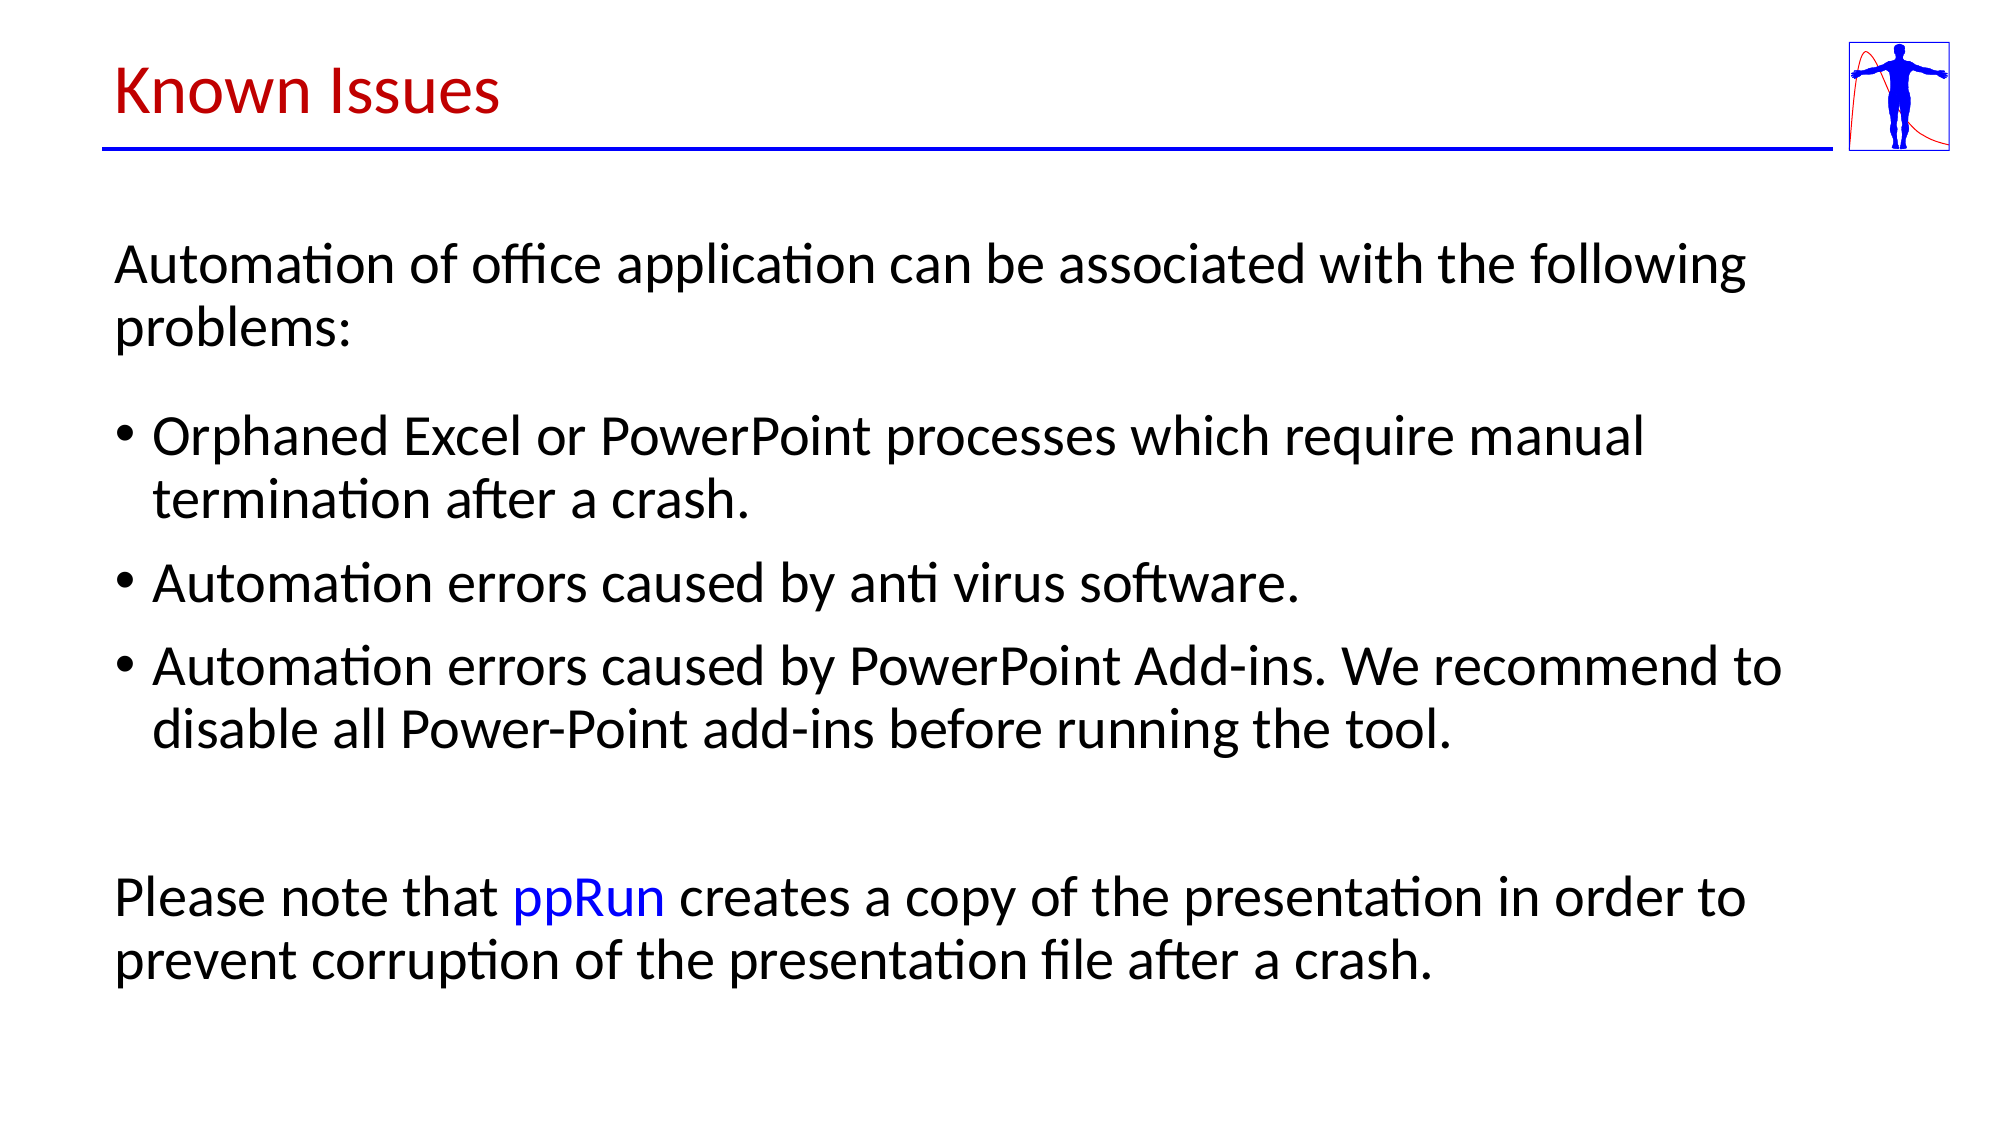

# Known Issues
Automation of office application can be associated with the following problems:
Orphaned Excel or PowerPoint processes which require manual termination after a crash.
Automation errors caused by anti virus software.
Automation errors caused by PowerPoint Add-ins. We recommend to disable all Power-Point add-ins before running the tool.

Please note that ppRun creates a copy of the presentation in order to prevent corruption of the presentation file after a crash.